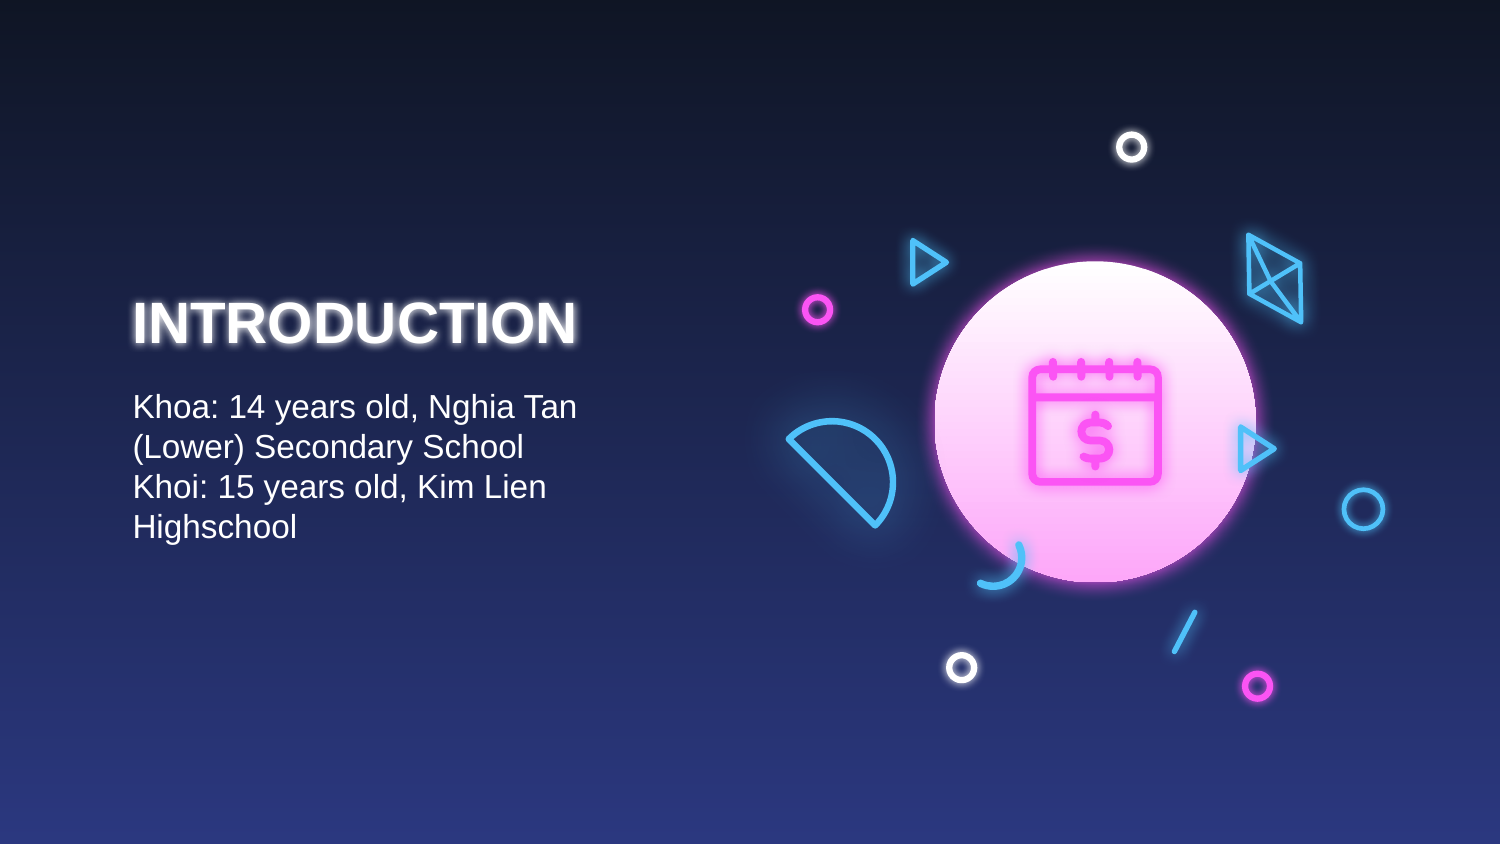

# INTRODUCTION

Khoa: 14 years old, Nghia Tan (Lower) Secondary School
Khoi: 15 years old, Kim Lien Highschool